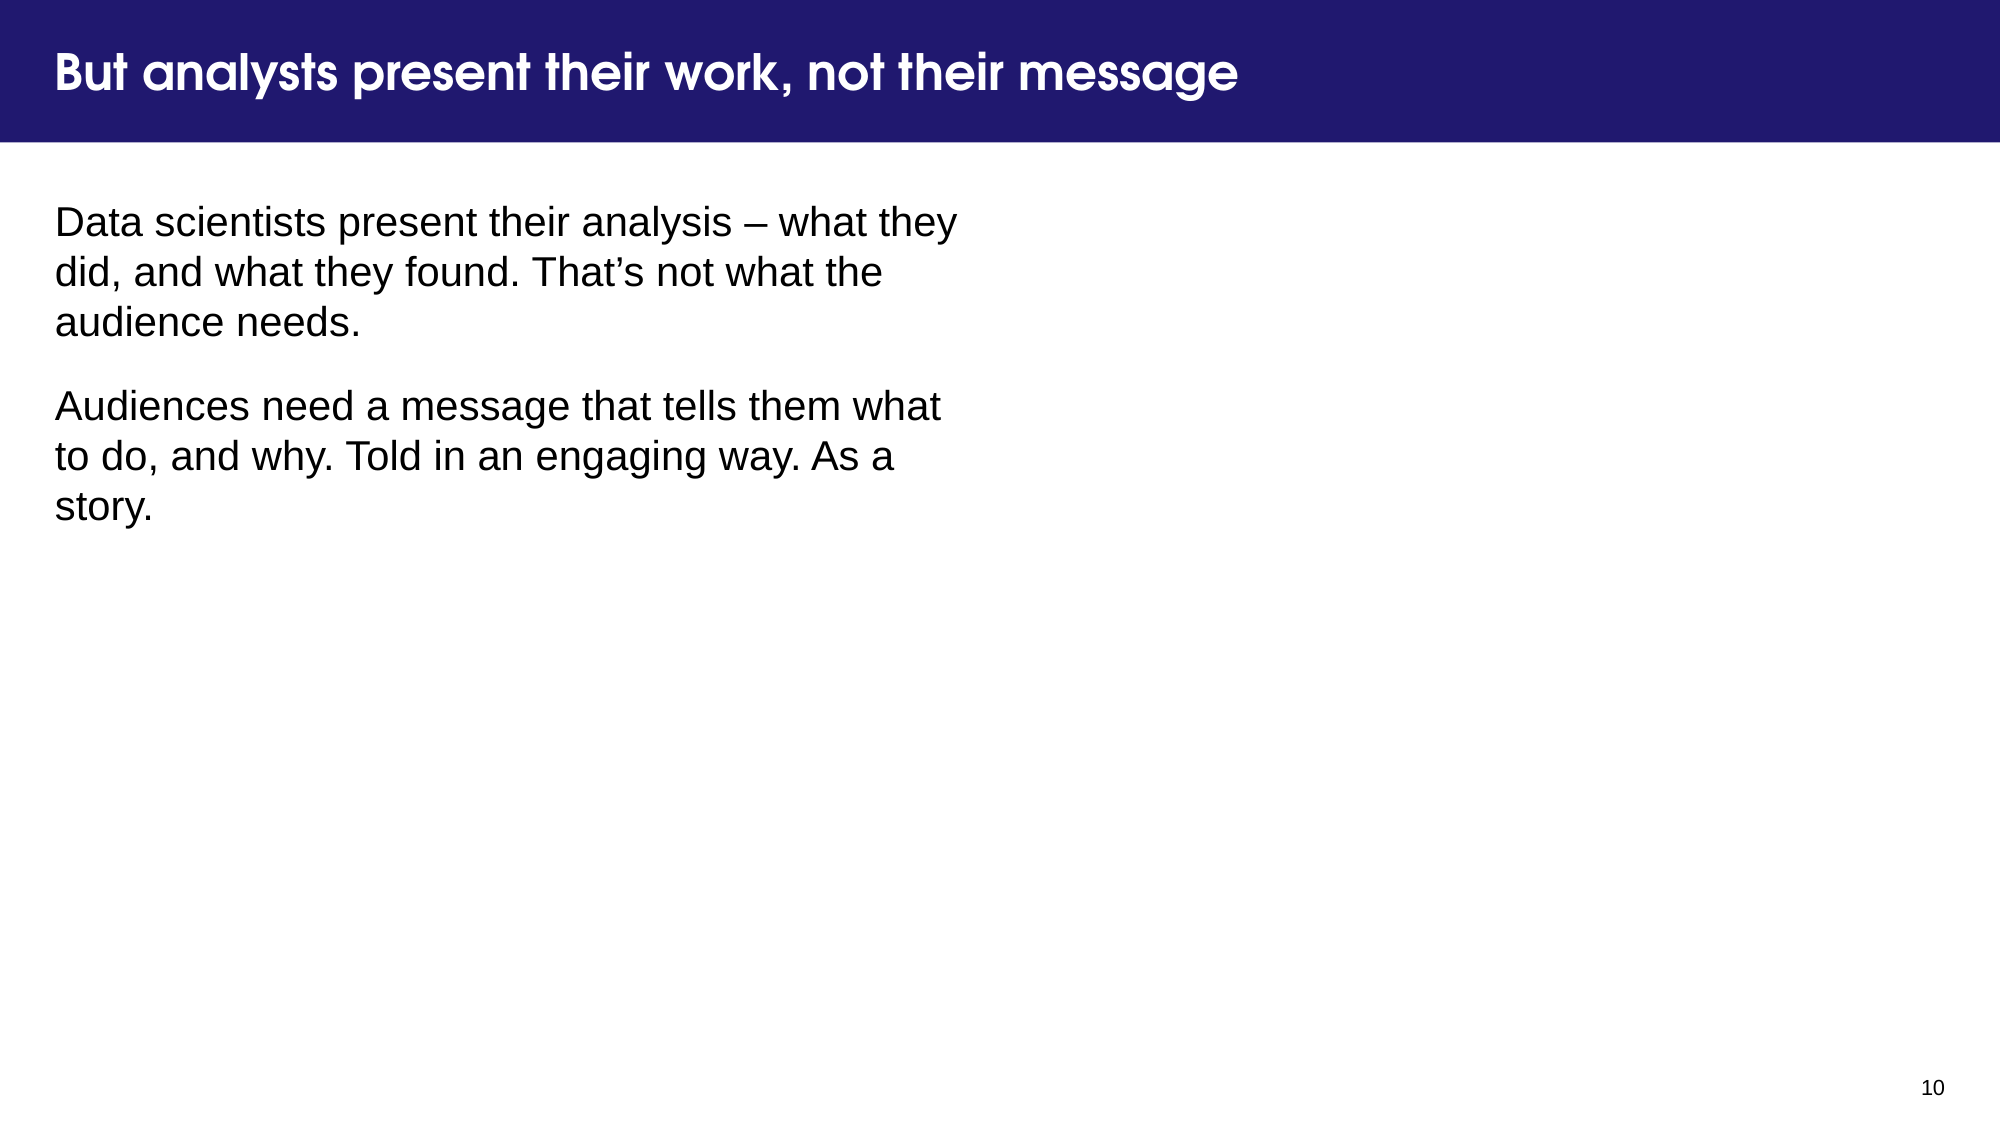

# But analysts present their work, not their message
Data scientists present their analysis – what they did, and what they found. That’s not what the audience needs.
Audiences need a message that tells them what to do, and why. Told in an engaging way. As a story.

10